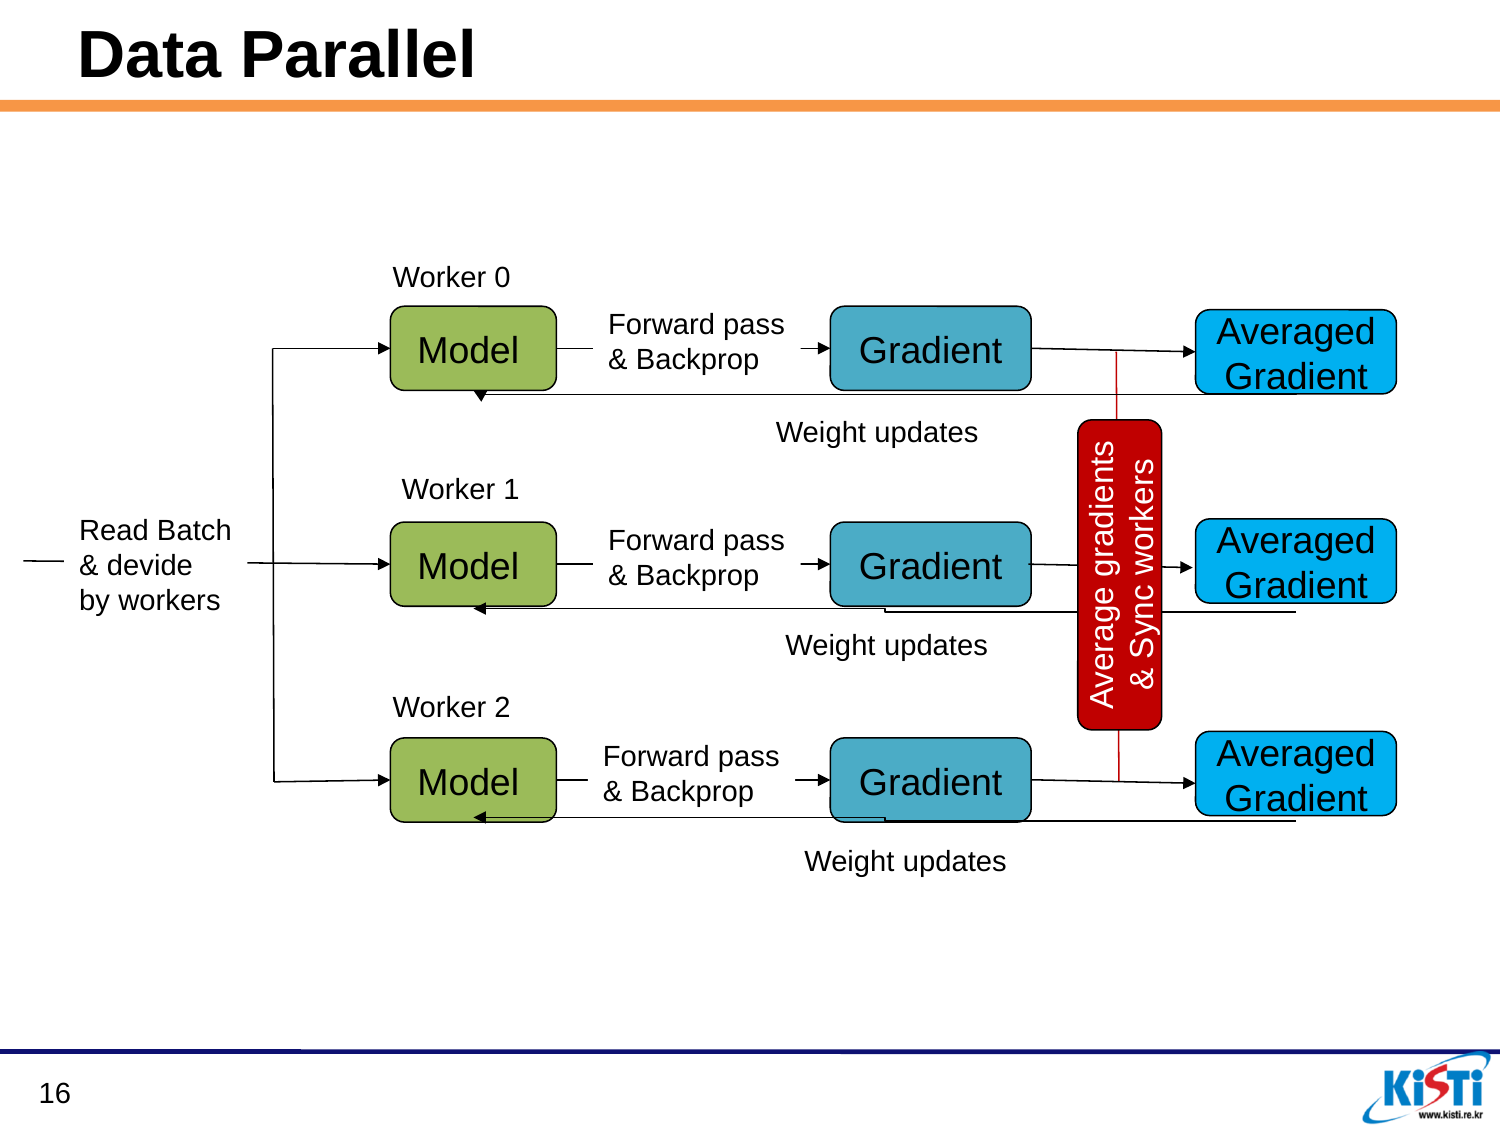

# Data Parallel
Worker 0
Forward pass
& Backprop
Model
Gradient
Averaged
Gradient
Weight updates
Worker 1
Read Batch
& devide
by workers
Forward pass
& Backprop
Averaged
Gradient
Model
Gradient
Average gradients
& Sync workers
Weight updates
Worker 2
Forward pass
& Backprop
Averaged
Gradient
Model
Gradient
Weight updates
16